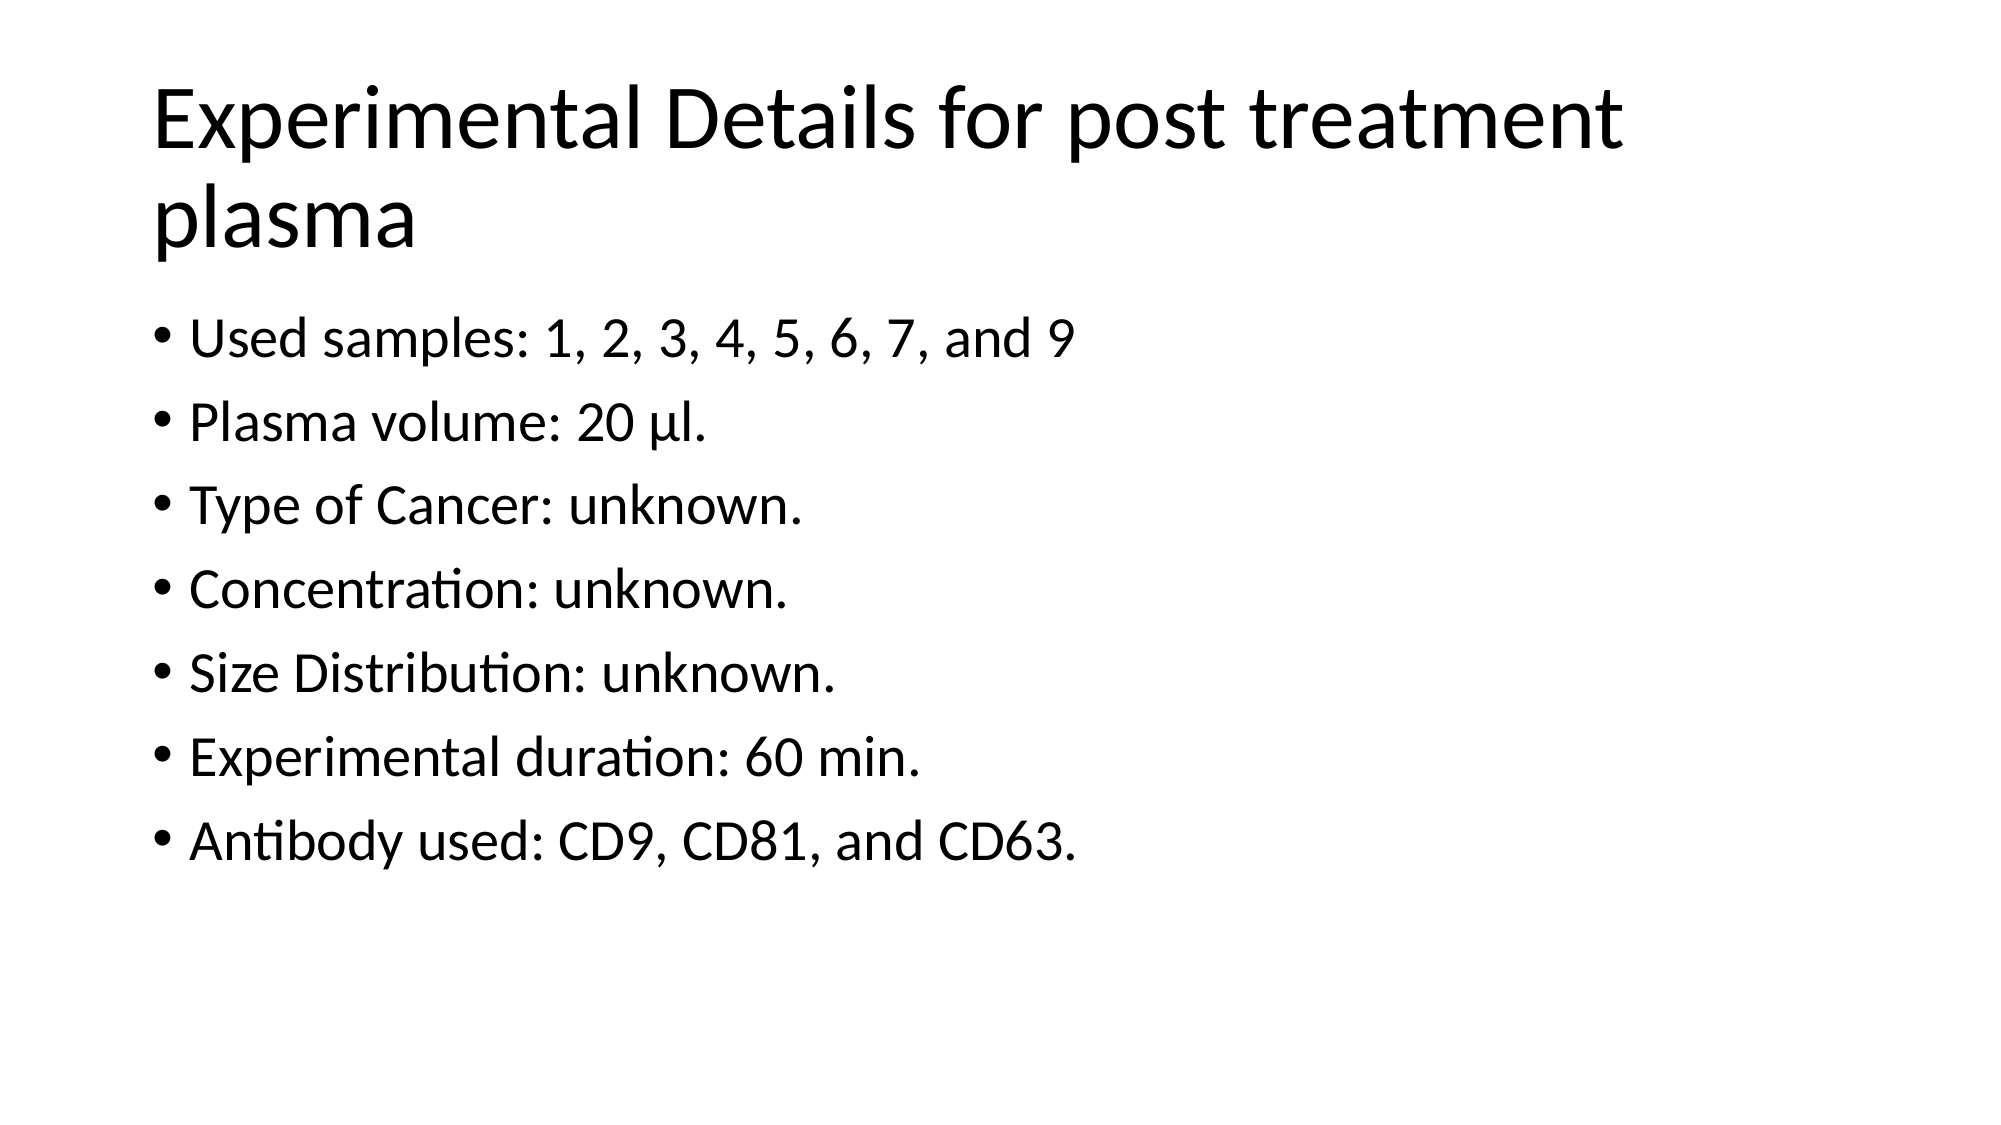

# Experimental Details for post treatment plasma
Used samples: 1, 2, 3, 4, 5, 6, 7, and 9
Plasma volume: 20 µl.
Type of Cancer: unknown.
Concentration: unknown.
Size Distribution: unknown.
Experimental duration: 60 min.
Antibody used: CD9, CD81, and CD63.